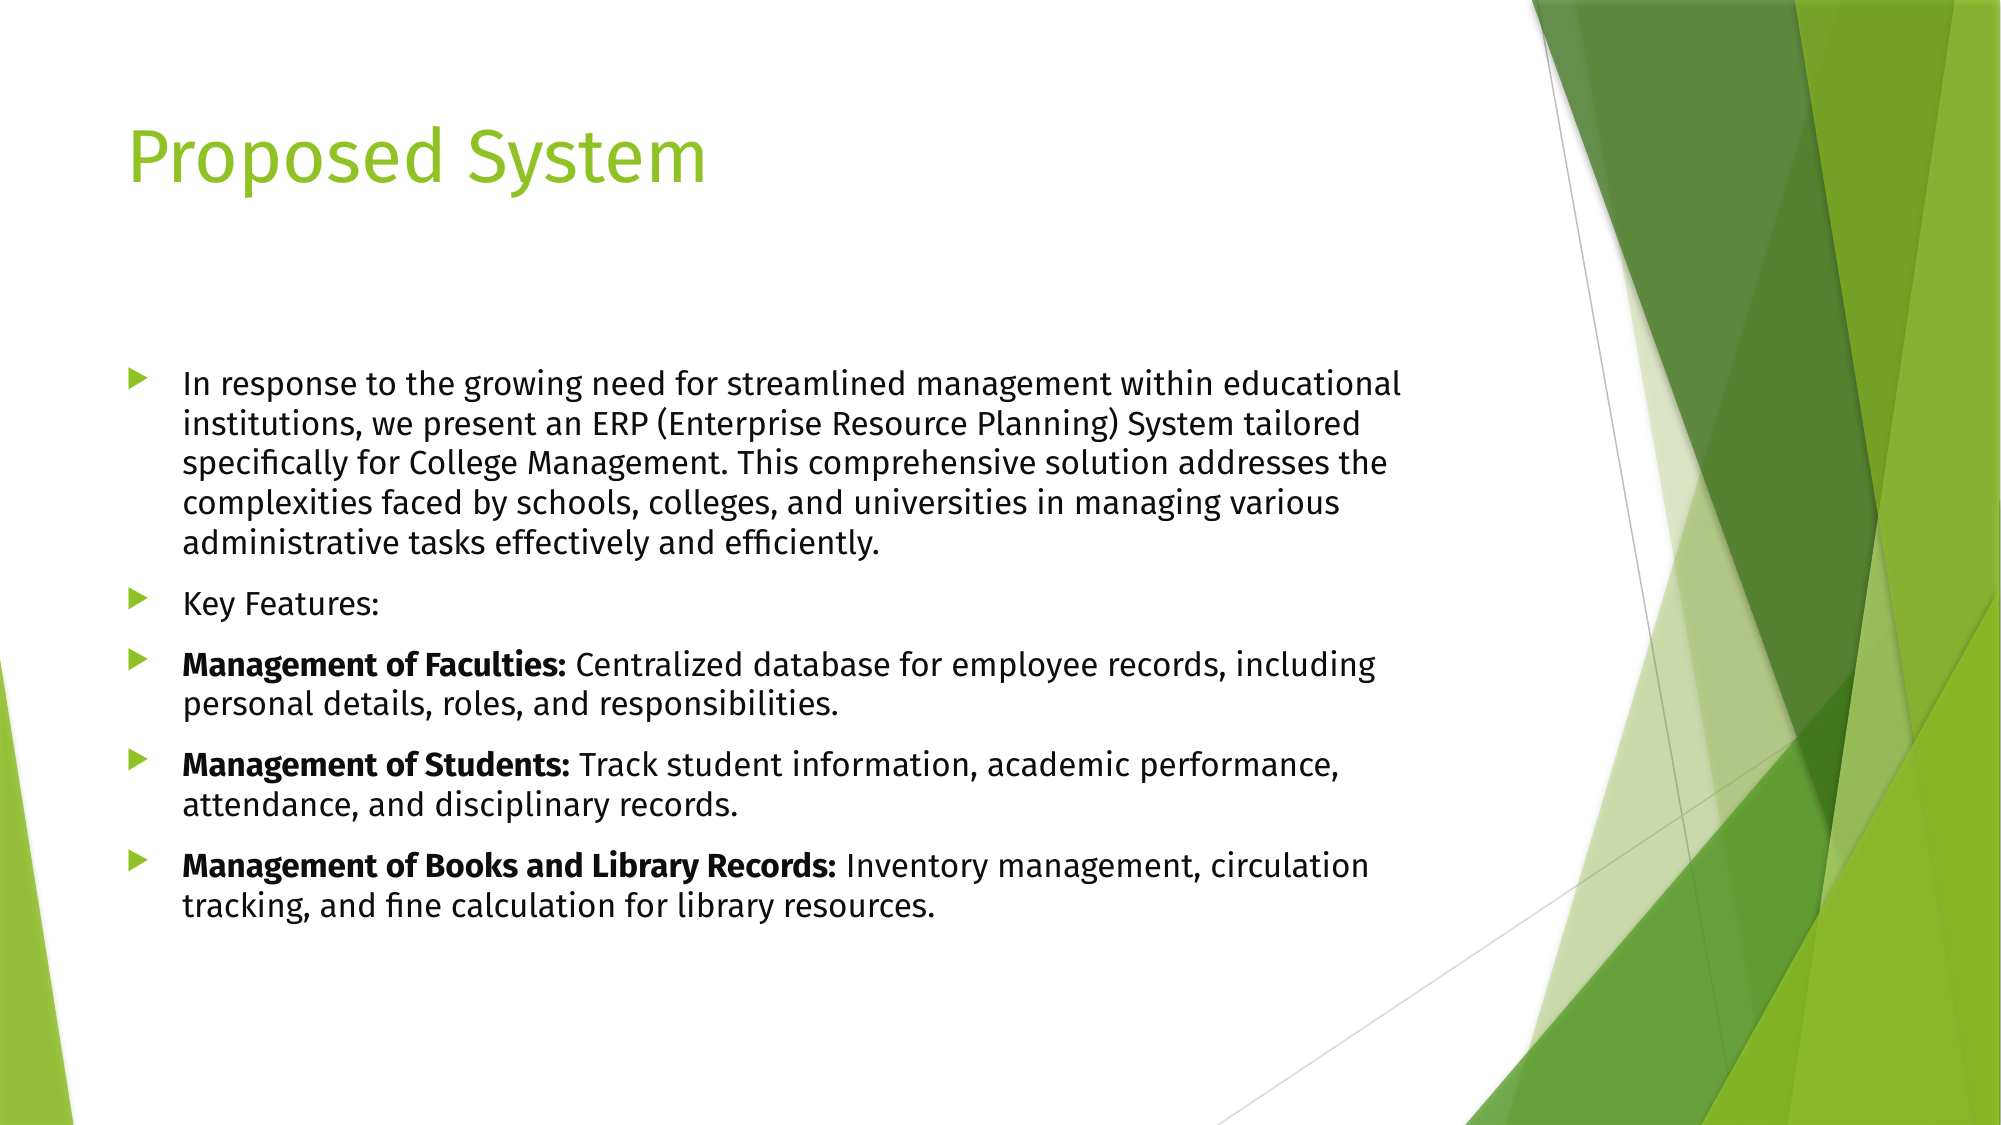

# Proposed System
In response to the growing need for streamlined management within educational institutions, we present an ERP (Enterprise Resource Planning) System tailored specifically for College Management. This comprehensive solution addresses the complexities faced by schools, colleges, and universities in managing various administrative tasks effectively and efficiently.
Key Features:
Management of Faculties: Centralized database for employee records, including personal details, roles, and responsibilities.
Management of Students: Track student information, academic performance, attendance, and disciplinary records.
Management of Books and Library Records: Inventory management, circulation tracking, and fine calculation for library resources.